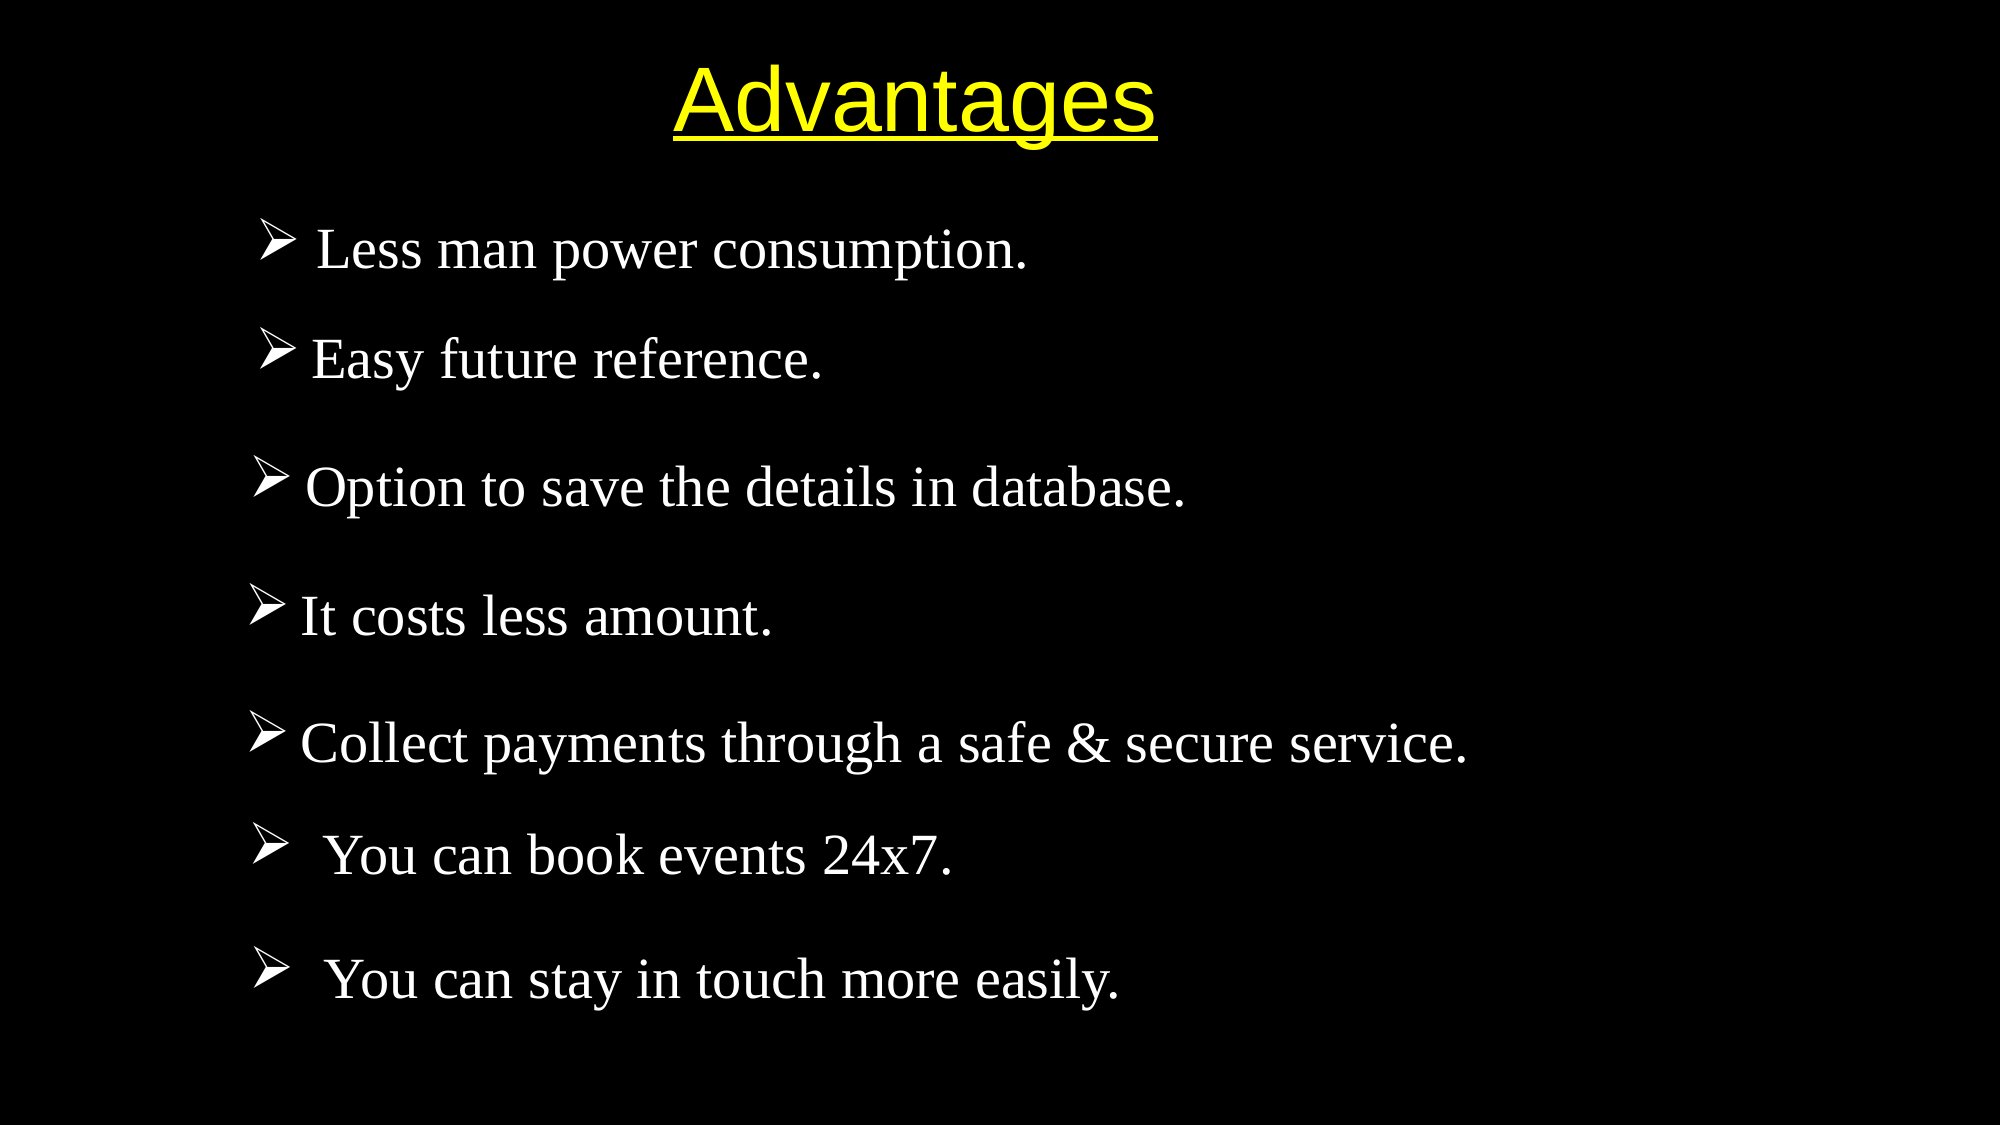

# Advantages
 Less man power consumption.
Easy future reference.
Option to save the details in database.
It costs less amount.
Collect payments through a safe & secure service.

You can book events 24x7.
You can stay in touch more easily.